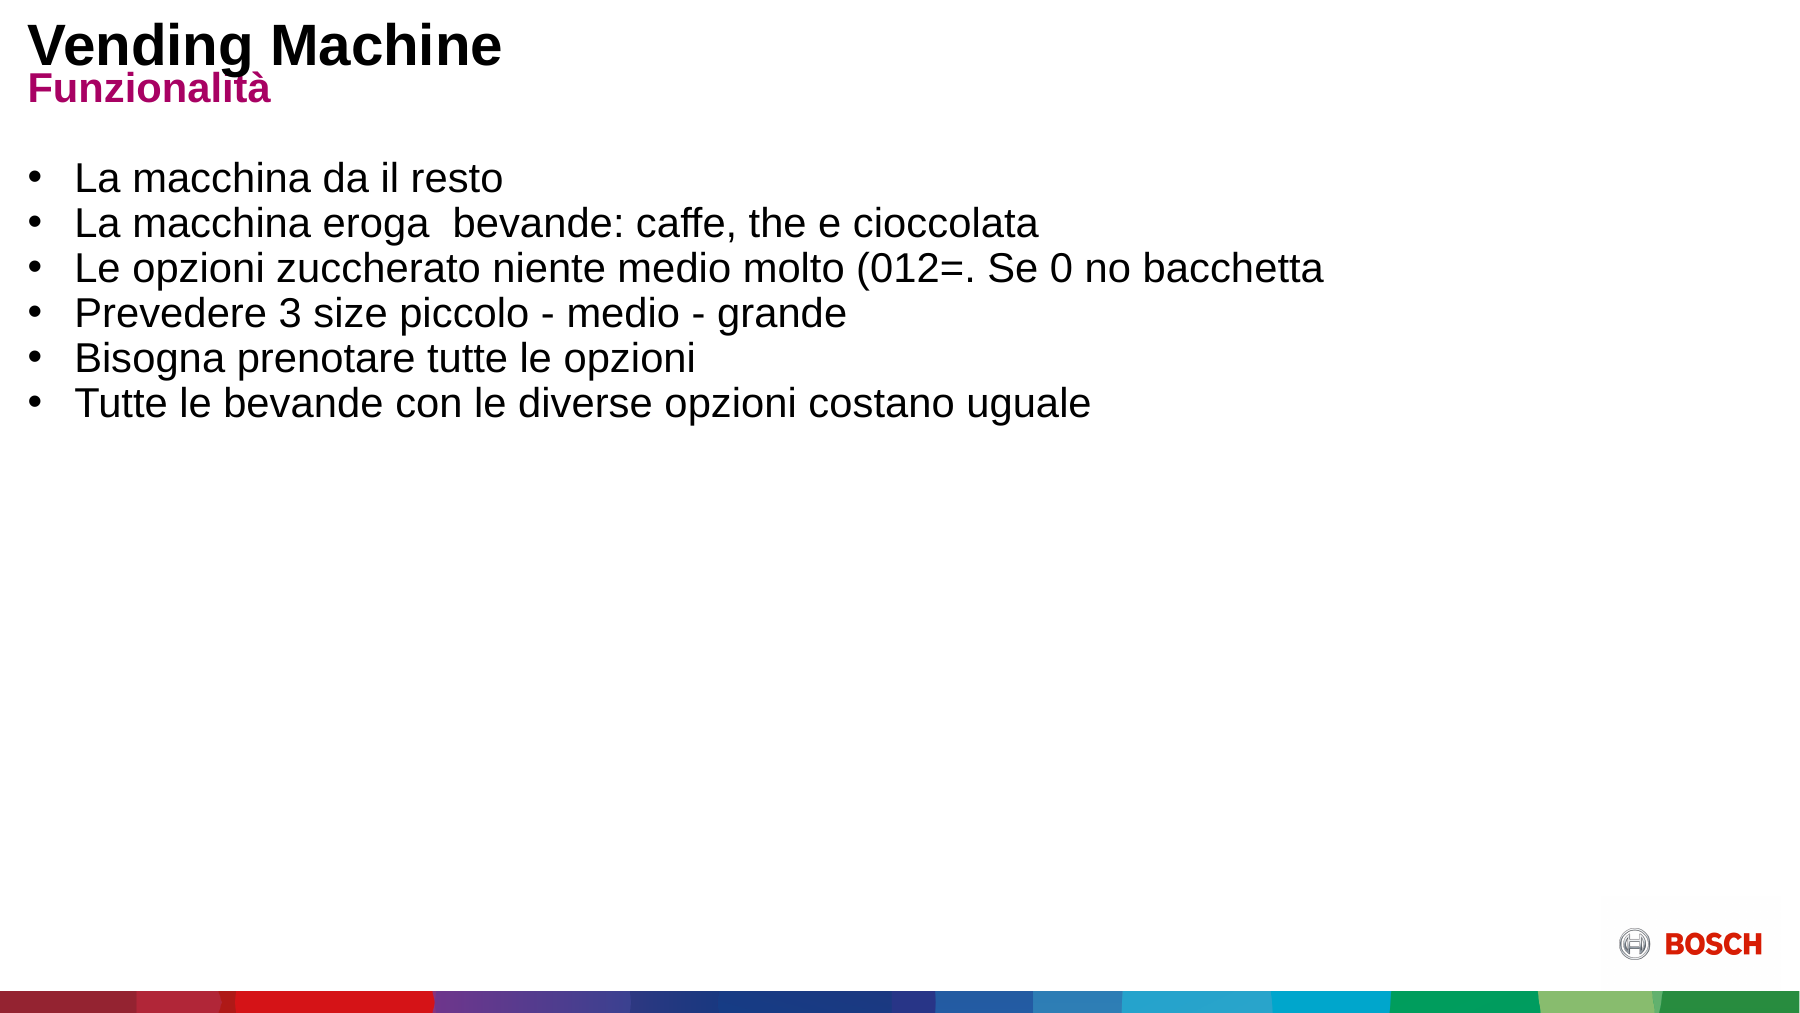

Vending Machine
Funzionalità

La macchina da il resto
La macchina eroga  bevande: caffe, the e cioccolata
Le opzioni zuccherato niente medio molto (012=. Se 0 no bacchetta
Prevedere 3 size piccolo - medio - grande
Bisogna prenotare tutte le opzioni
Tutte le bevande con le diverse opzioni costano uguale